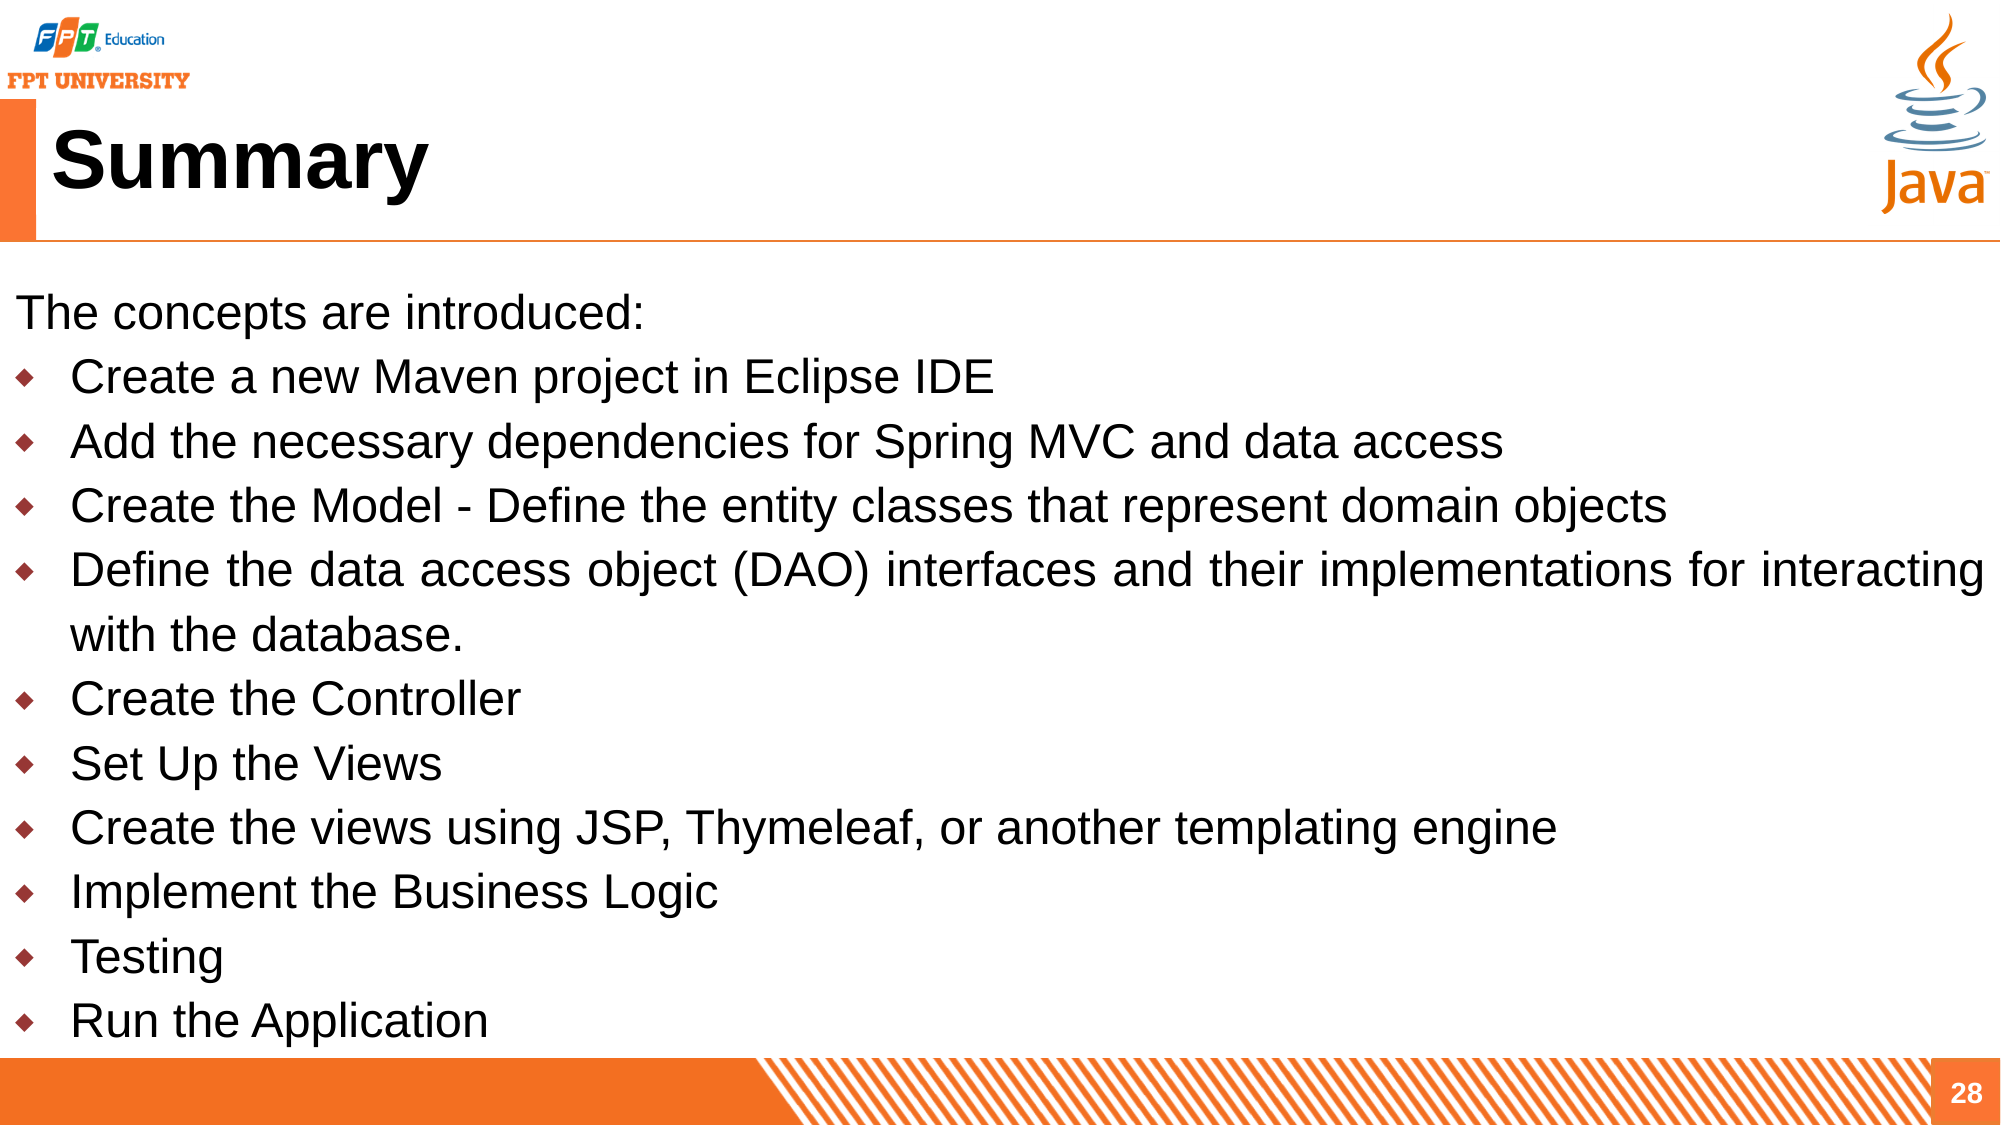

# Summary
The concepts are introduced:
Create a new Maven project in Eclipse IDE
Add the necessary dependencies for Spring MVC and data access
Create the Model - Define the entity classes that represent domain objects
Define the data access object (DAO) interfaces and their implementations for interacting with the database.
Create the Controller
Set Up the Views
Create the views using JSP, Thymeleaf, or another templating engine
Implement the Business Logic
Testing
Run the Application

28